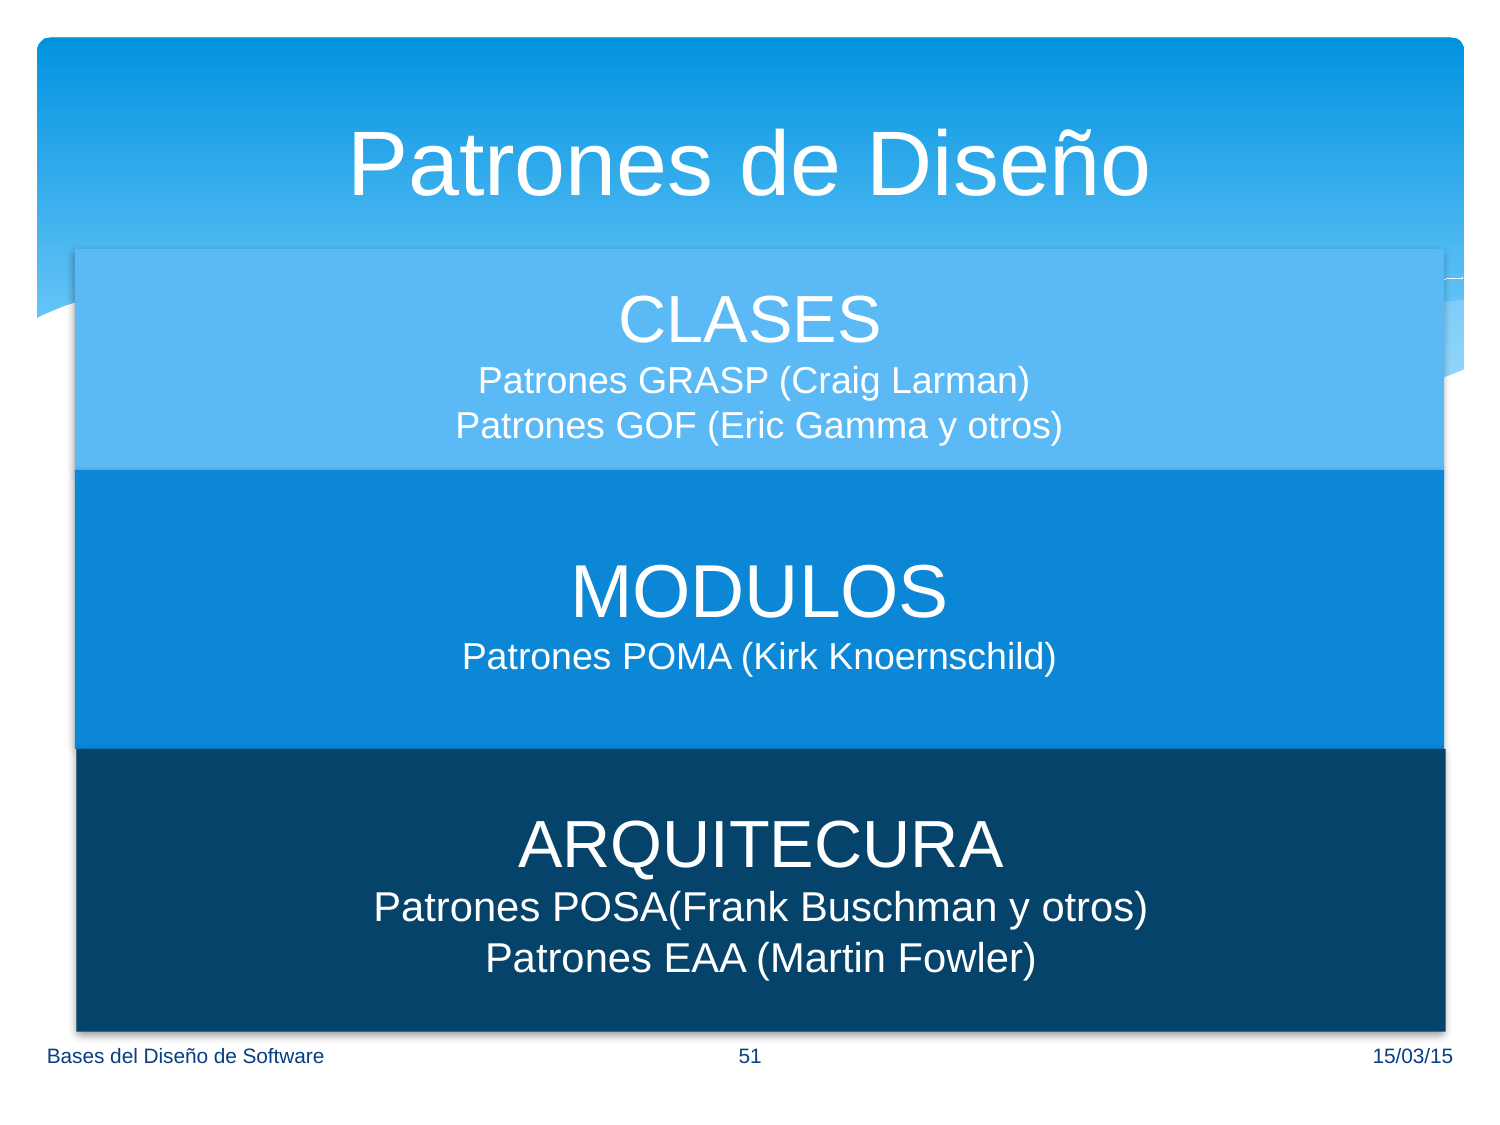

# Patrones de Diseño

CLASES
Patrones GRASP (Craig Larman)
Patrones GOF (Eric Gamma y otros)

MODULOS
Patrones POMA (Kirk Knoernschild)

ARQUITECURA
Patrones POSA(Frank Buschman y otros)
Patrones EAA (Martin Fowler)
51
Bases del Diseño de Software
15/03/15